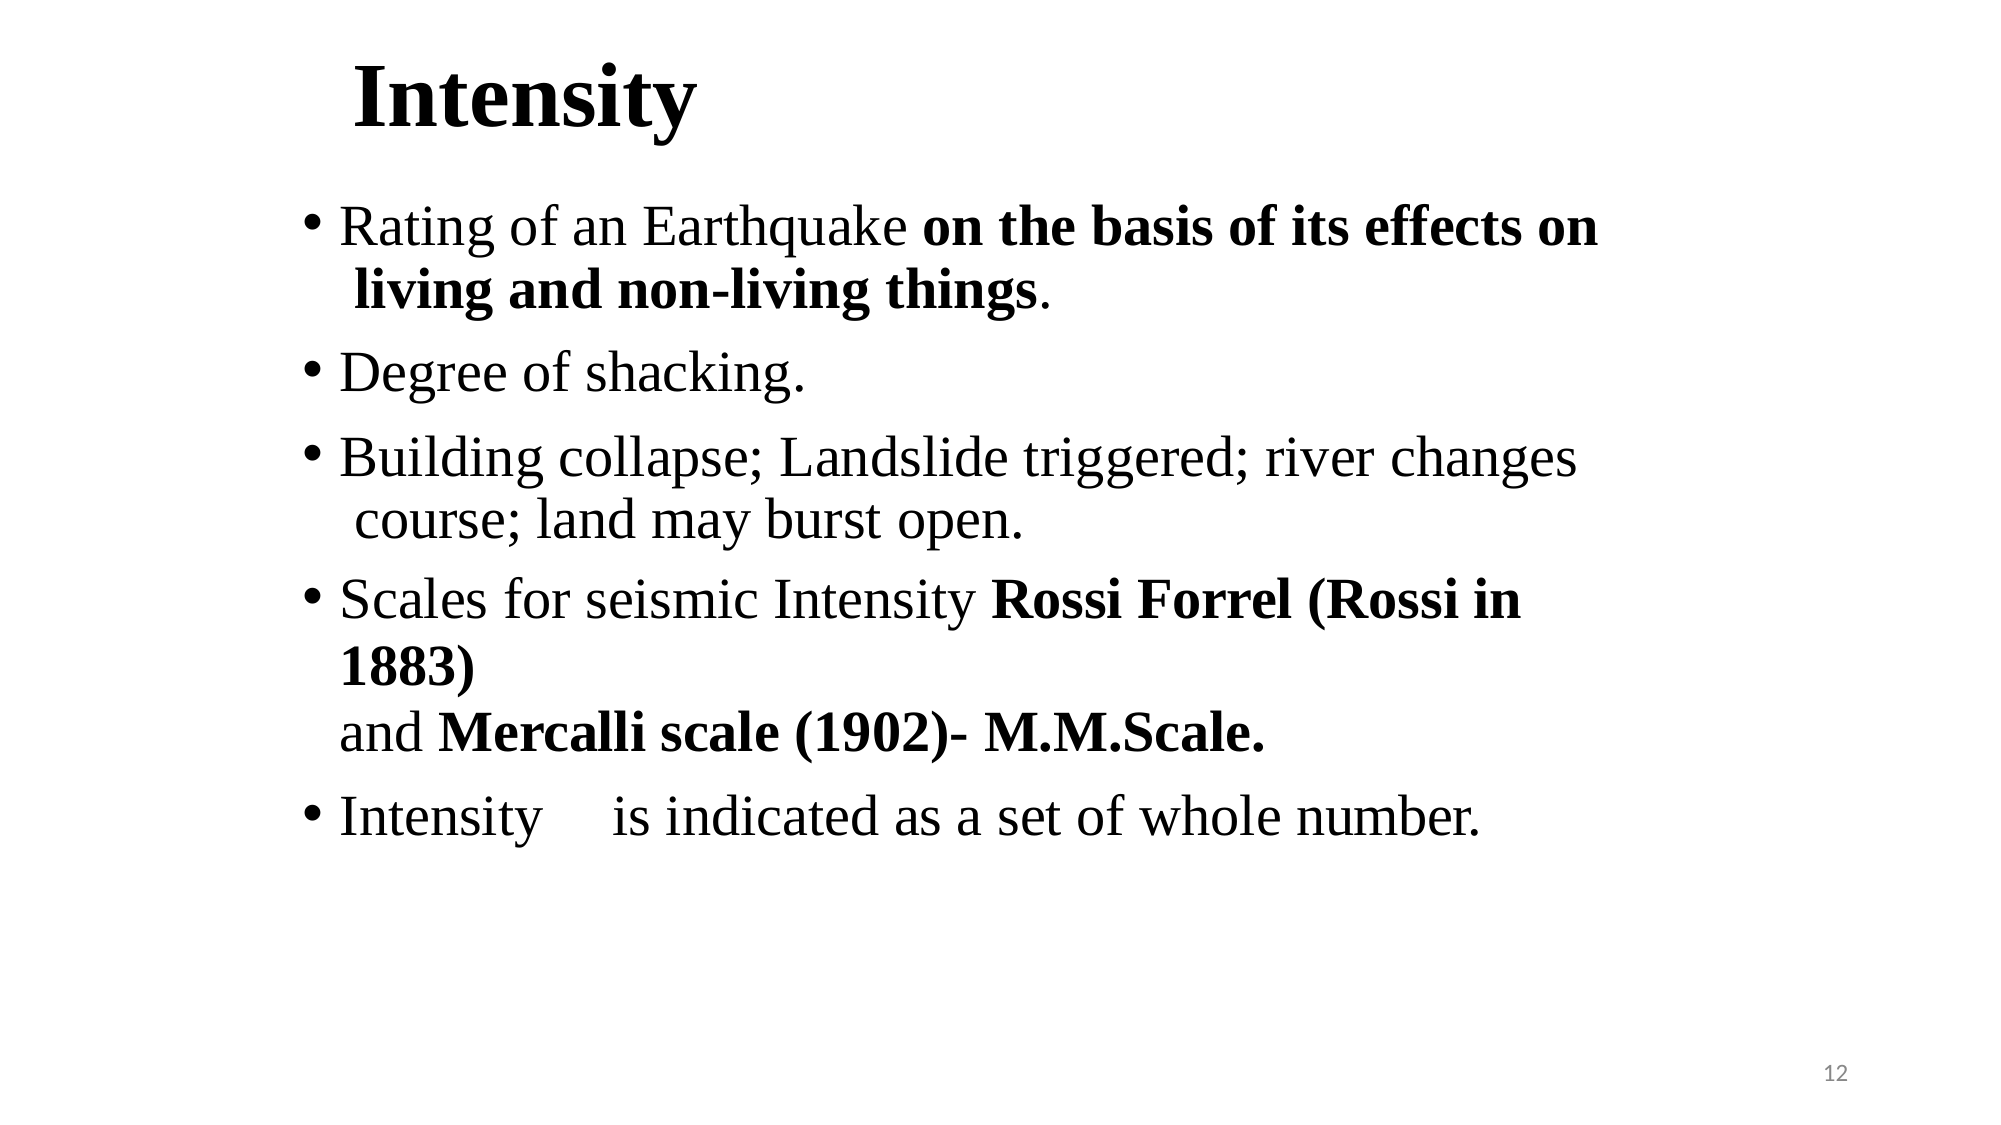

# Intensity
Rating of an Earthquake on the basis of its effects on  living and non-living things.
Degree of shacking.
Building collapse; Landslide triggered; river changes  course; land may burst open.
Scales for seismic Intensity Rossi Forrel (Rossi in 1883)
and Mercalli scale (1902)- M.M.Scale.
Intensity	is indicated as a set of whole number.
12